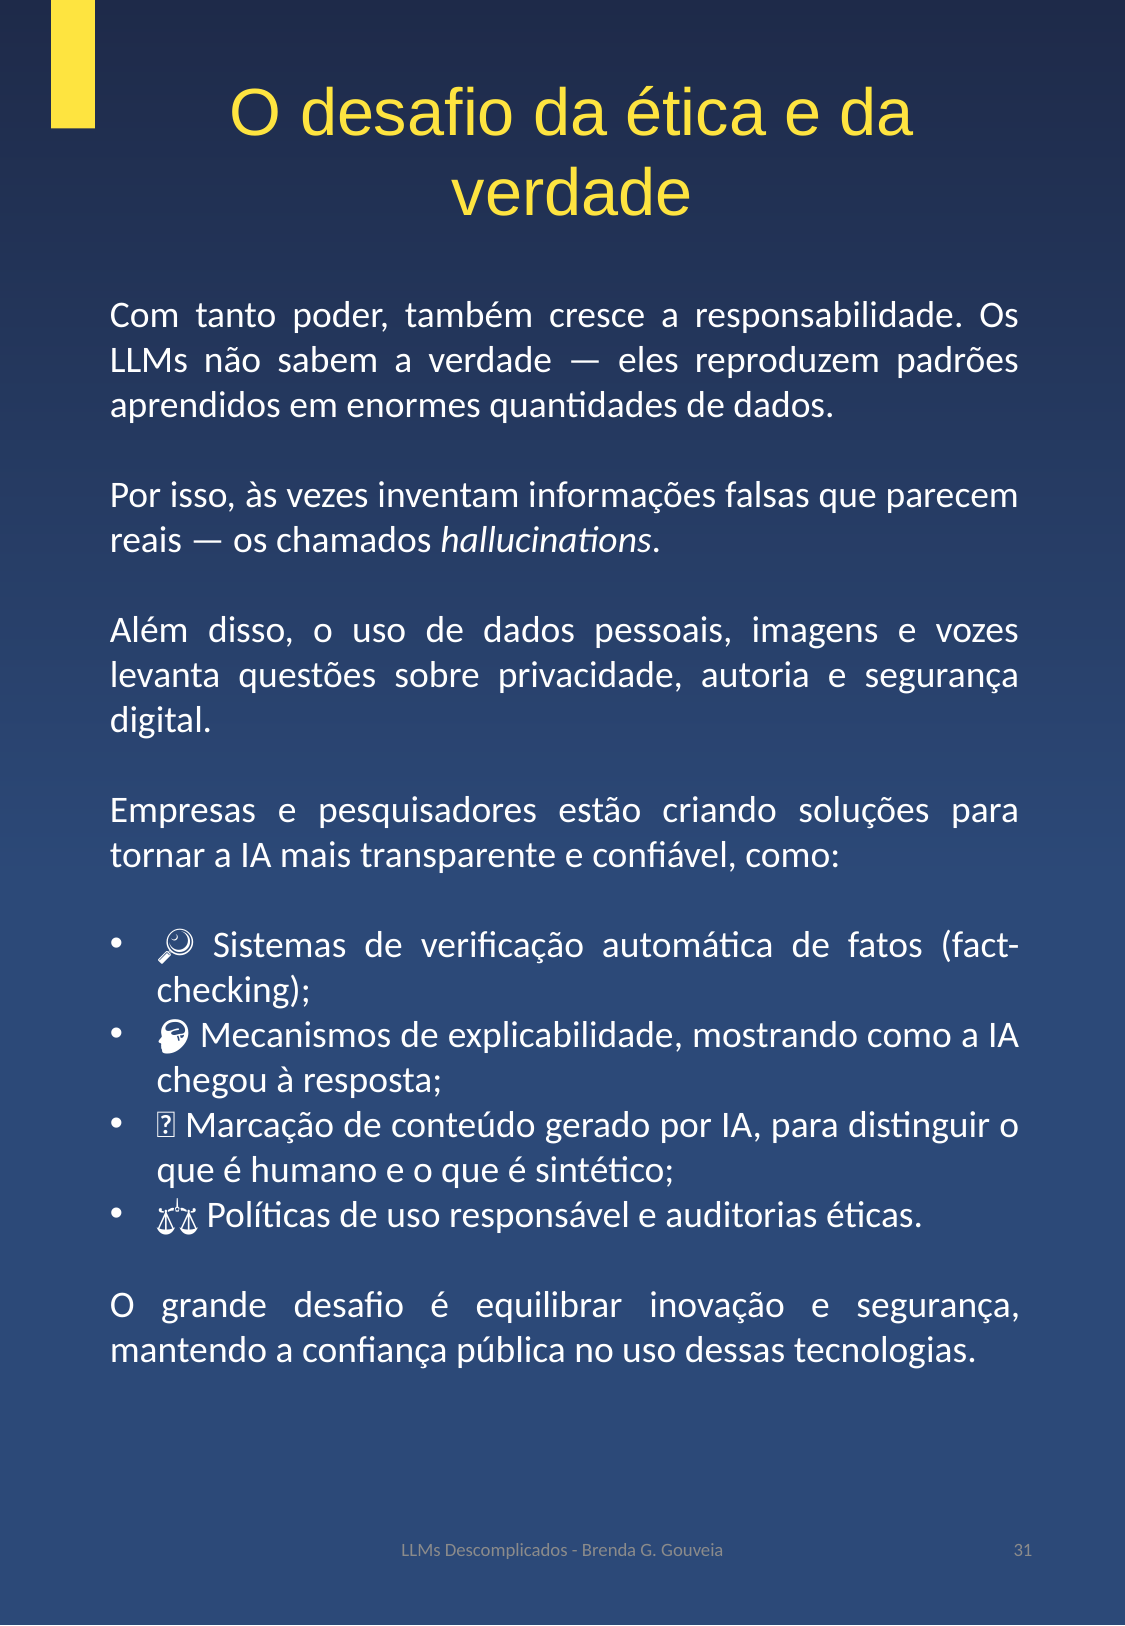

O desafio da ética e da verdade
Com tanto poder, também cresce a responsabilidade. Os LLMs não sabem a verdade — eles reproduzem padrões aprendidos em enormes quantidades de dados.

Por isso, às vezes inventam informações falsas que parecem reais — os chamados hallucinations.

Além disso, o uso de dados pessoais, imagens e vozes levanta questões sobre privacidade, autoria e segurança digital.

Empresas e pesquisadores estão criando soluções para tornar a IA mais transparente e confiável, como:

🔎 Sistemas de verificação automática de fatos (fact-checking);
🧠 Mecanismos de explicabilidade, mostrando como a IA chegou à resposta;
🧾 Marcação de conteúdo gerado por IA, para distinguir o que é humano e o que é sintético;
⚖️ Políticas de uso responsável e auditorias éticas.

O grande desafio é equilibrar inovação e segurança, mantendo a confiança pública no uso dessas tecnologias.
LLMs Descomplicados - Brenda G. Gouveia
31